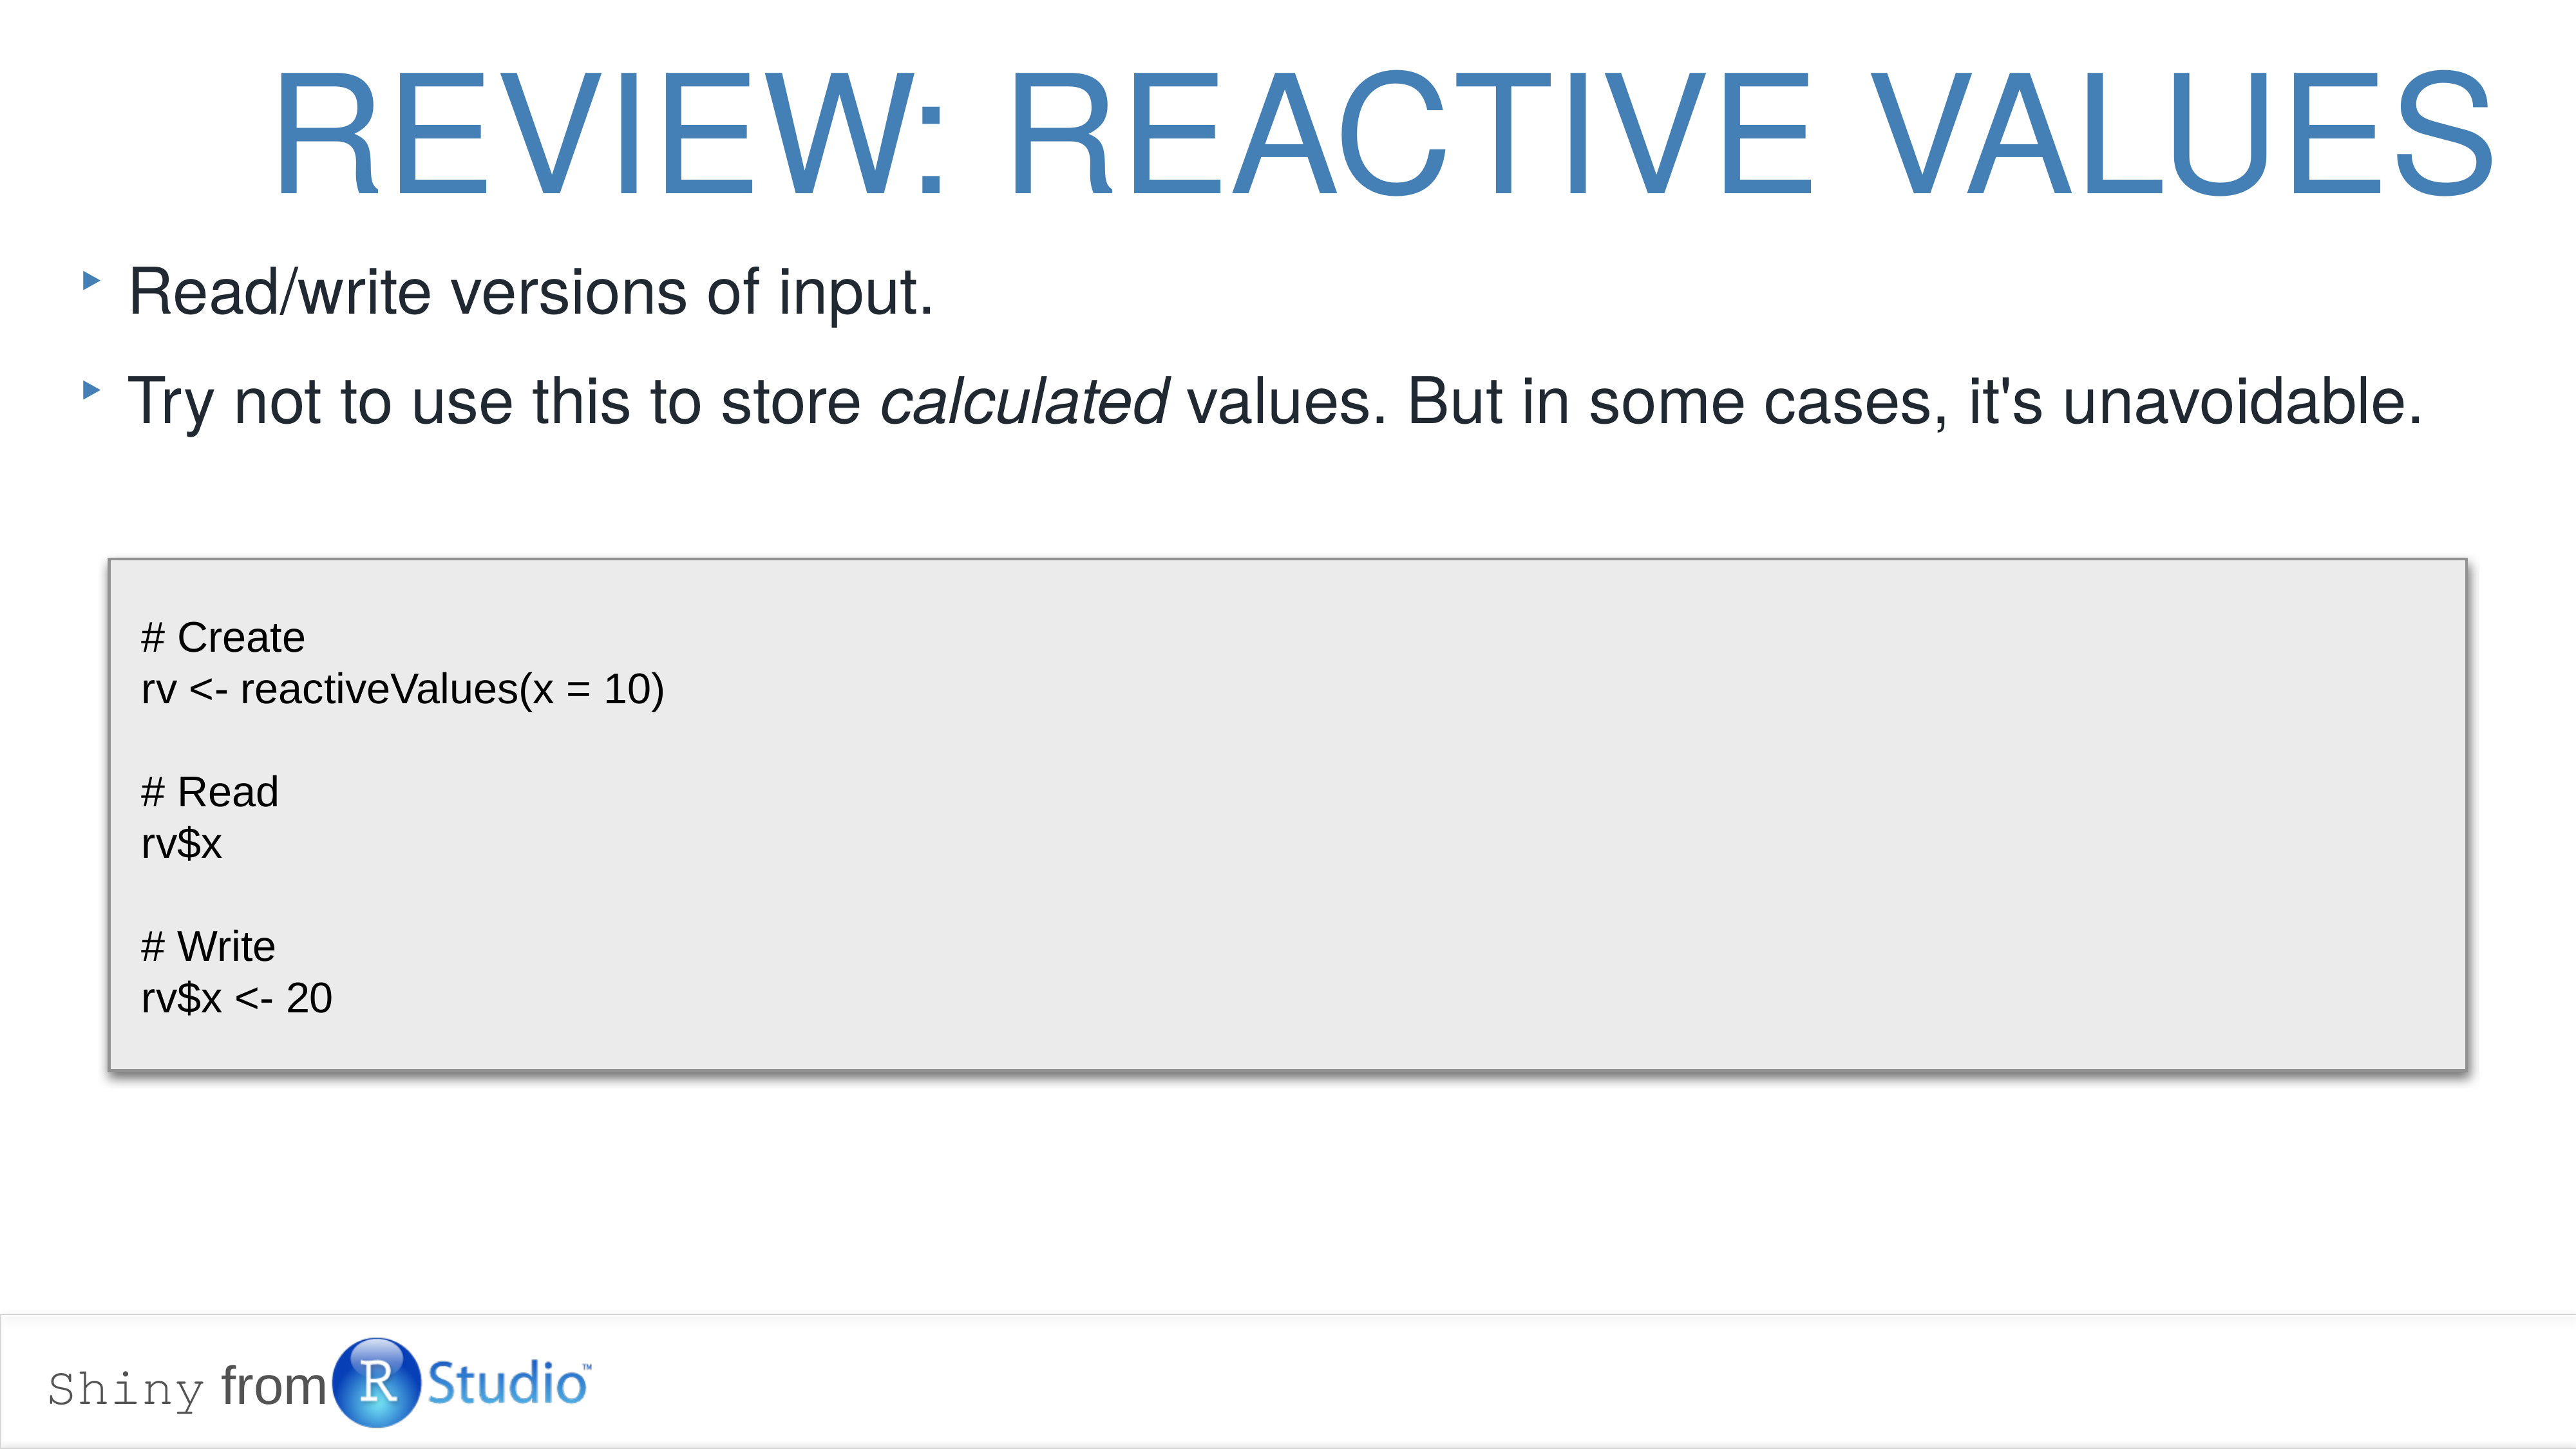

review: reactive values
Read/write versions of input.
Try not to use this to store calculated values. But in some cases, it's unavoidable.

# Create
rv <- reactiveValues(x = 10)

# Read
rv$x

# Write
rv$x <- 20